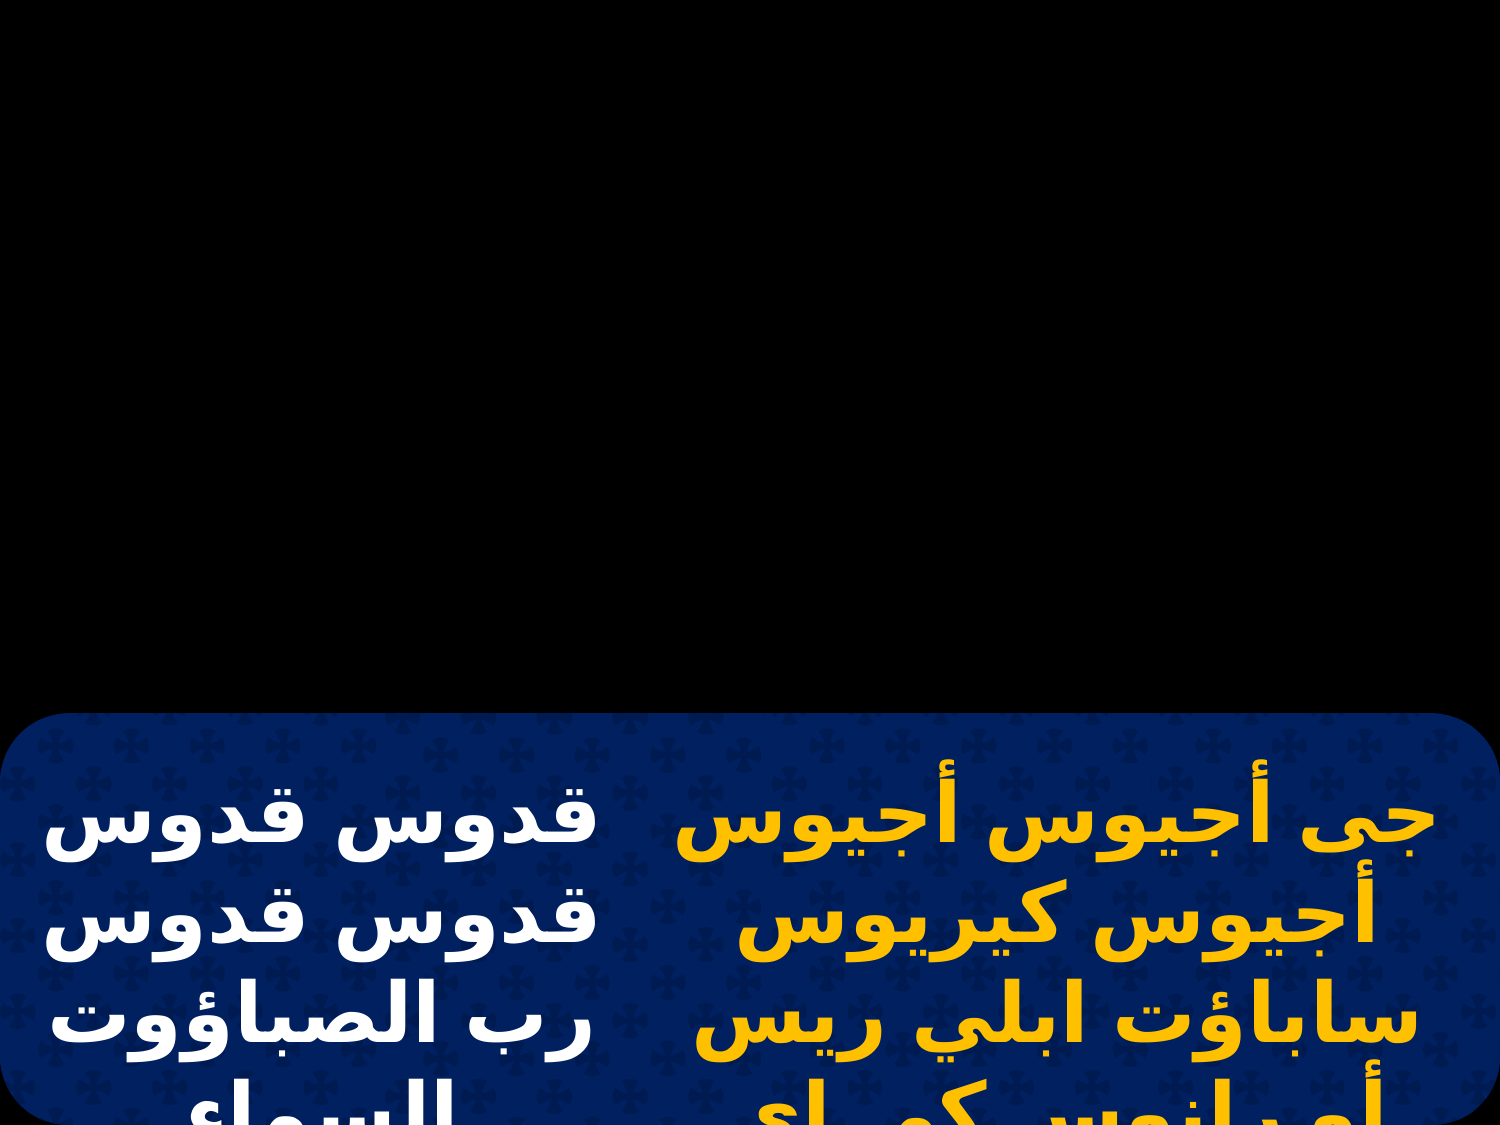

قدوس قدوس قدوس قدوس رب الصباؤوت السماء
جى أجيوس أجيوس أجيوس كيريوس ساباؤت ابلي ريس أو رانوس كى اى